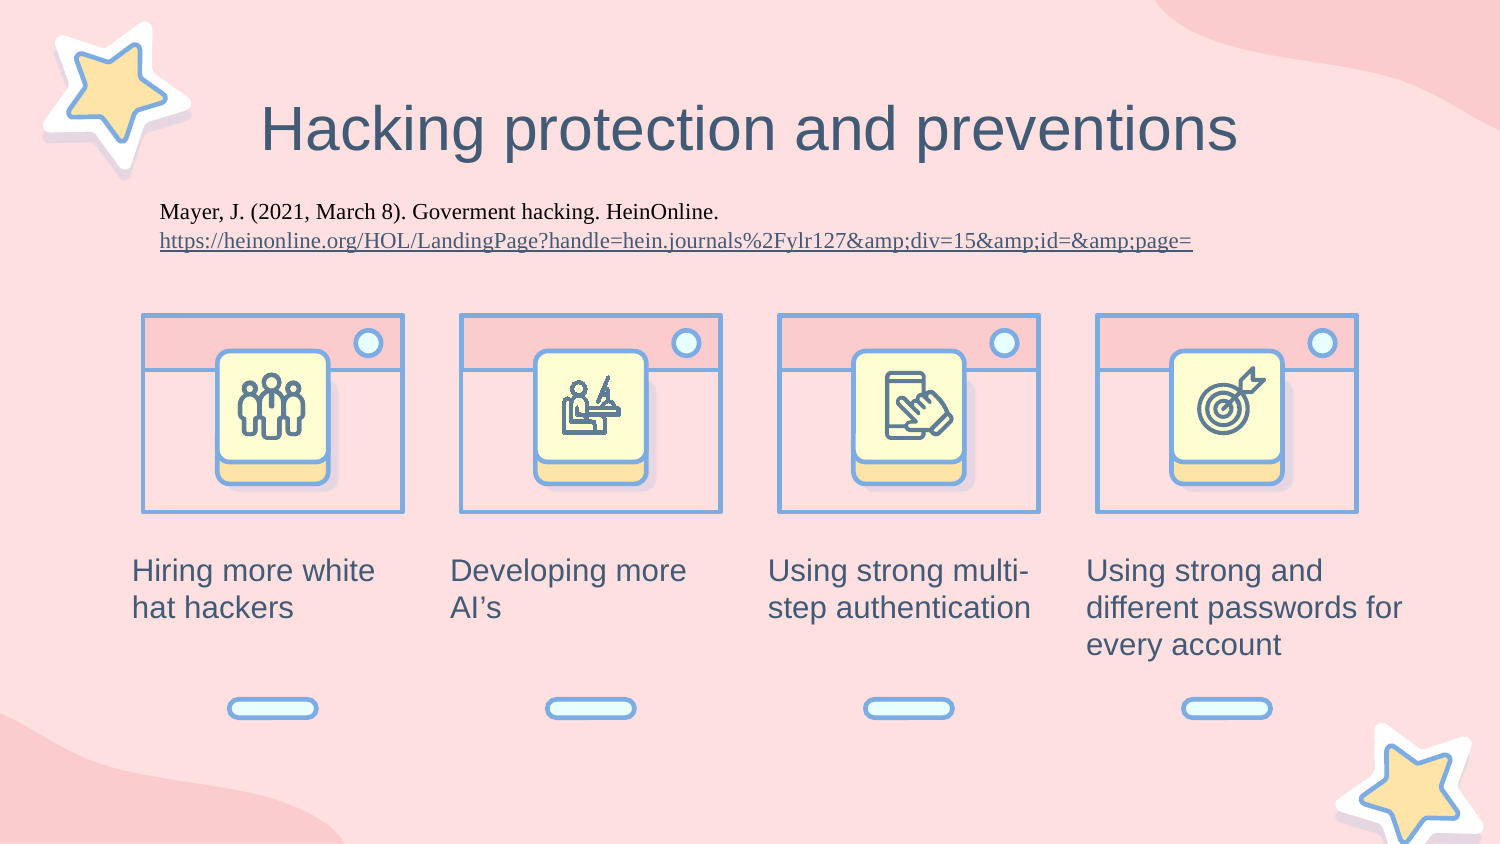

# Hacking protection and preventions
Mayer, J. (2021, March 8). Goverment hacking. HeinOnline. https://heinonline.org/HOL/LandingPage?handle=hein.journals%2Fylr127&amp;div=15&amp;id=&amp;page=

Hiring more white hat hackers

Developing more AI’s

Using strong multi-step authentication

Using strong and different passwords for every account